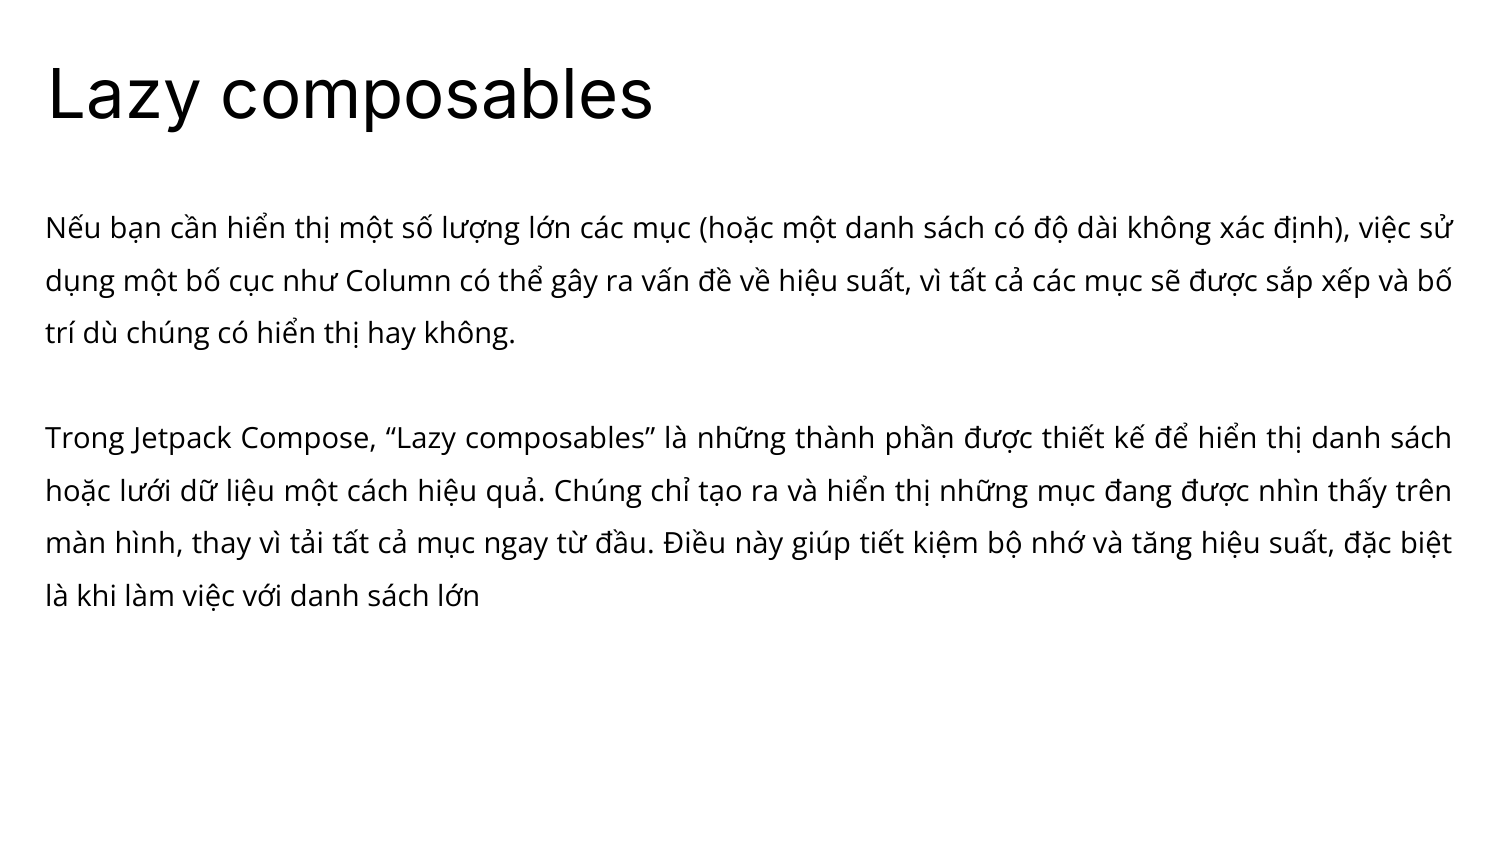

# Lazy composables
Nếu bạn cần hiển thị một số lượng lớn các mục (hoặc một danh sách có độ dài không xác định), việc sử dụng một bố cục như Column có thể gây ra vấn đề về hiệu suất, vì tất cả các mục sẽ được sắp xếp và bố trí dù chúng có hiển thị hay không.

Trong Jetpack Compose, “Lazy composables” là những thành phần được thiết kế để hiển thị danh sách hoặc lưới dữ liệu một cách hiệu quả. Chúng chỉ tạo ra và hiển thị những mục đang được nhìn thấy trên màn hình, thay vì tải tất cả mục ngay từ đầu. Điều này giúp tiết kiệm bộ nhớ và tăng hiệu suất, đặc biệt là khi làm việc với danh sách lớn